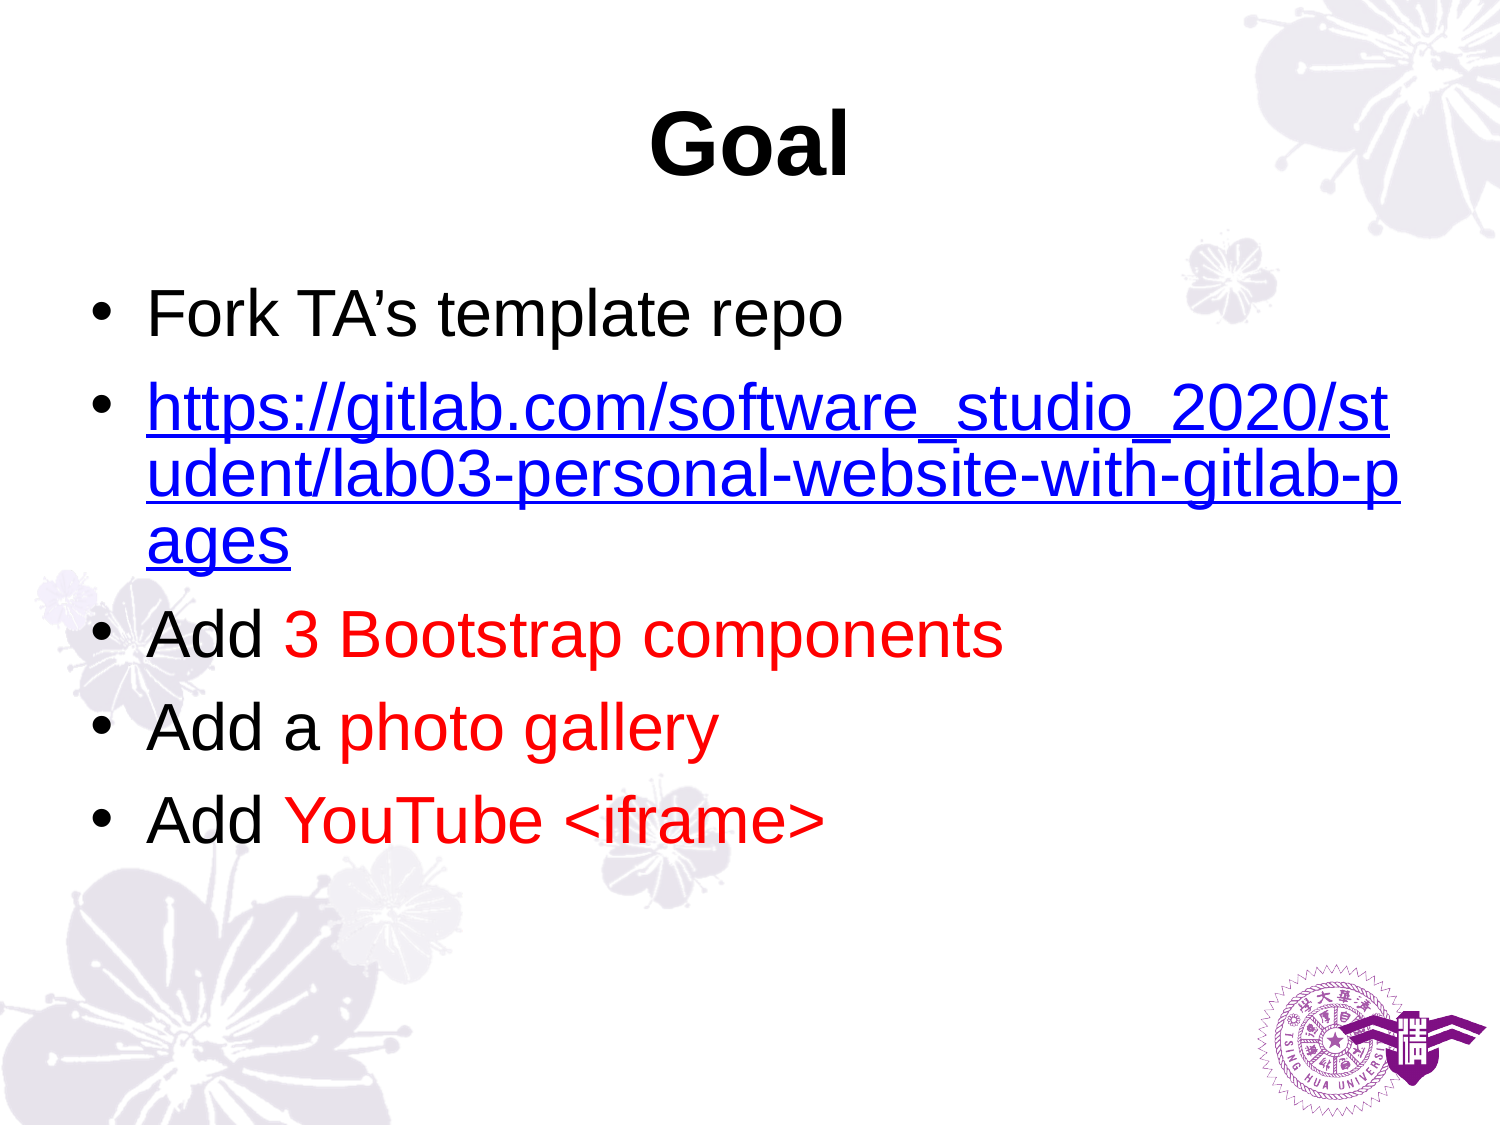

# Goal
Fork TA’s template repo
https://gitlab.com/software_studio_2020/student/lab03-personal-website-with-gitlab-pages
Add 3 Bootstrap components
Add a photo gallery
Add YouTube <iframe>